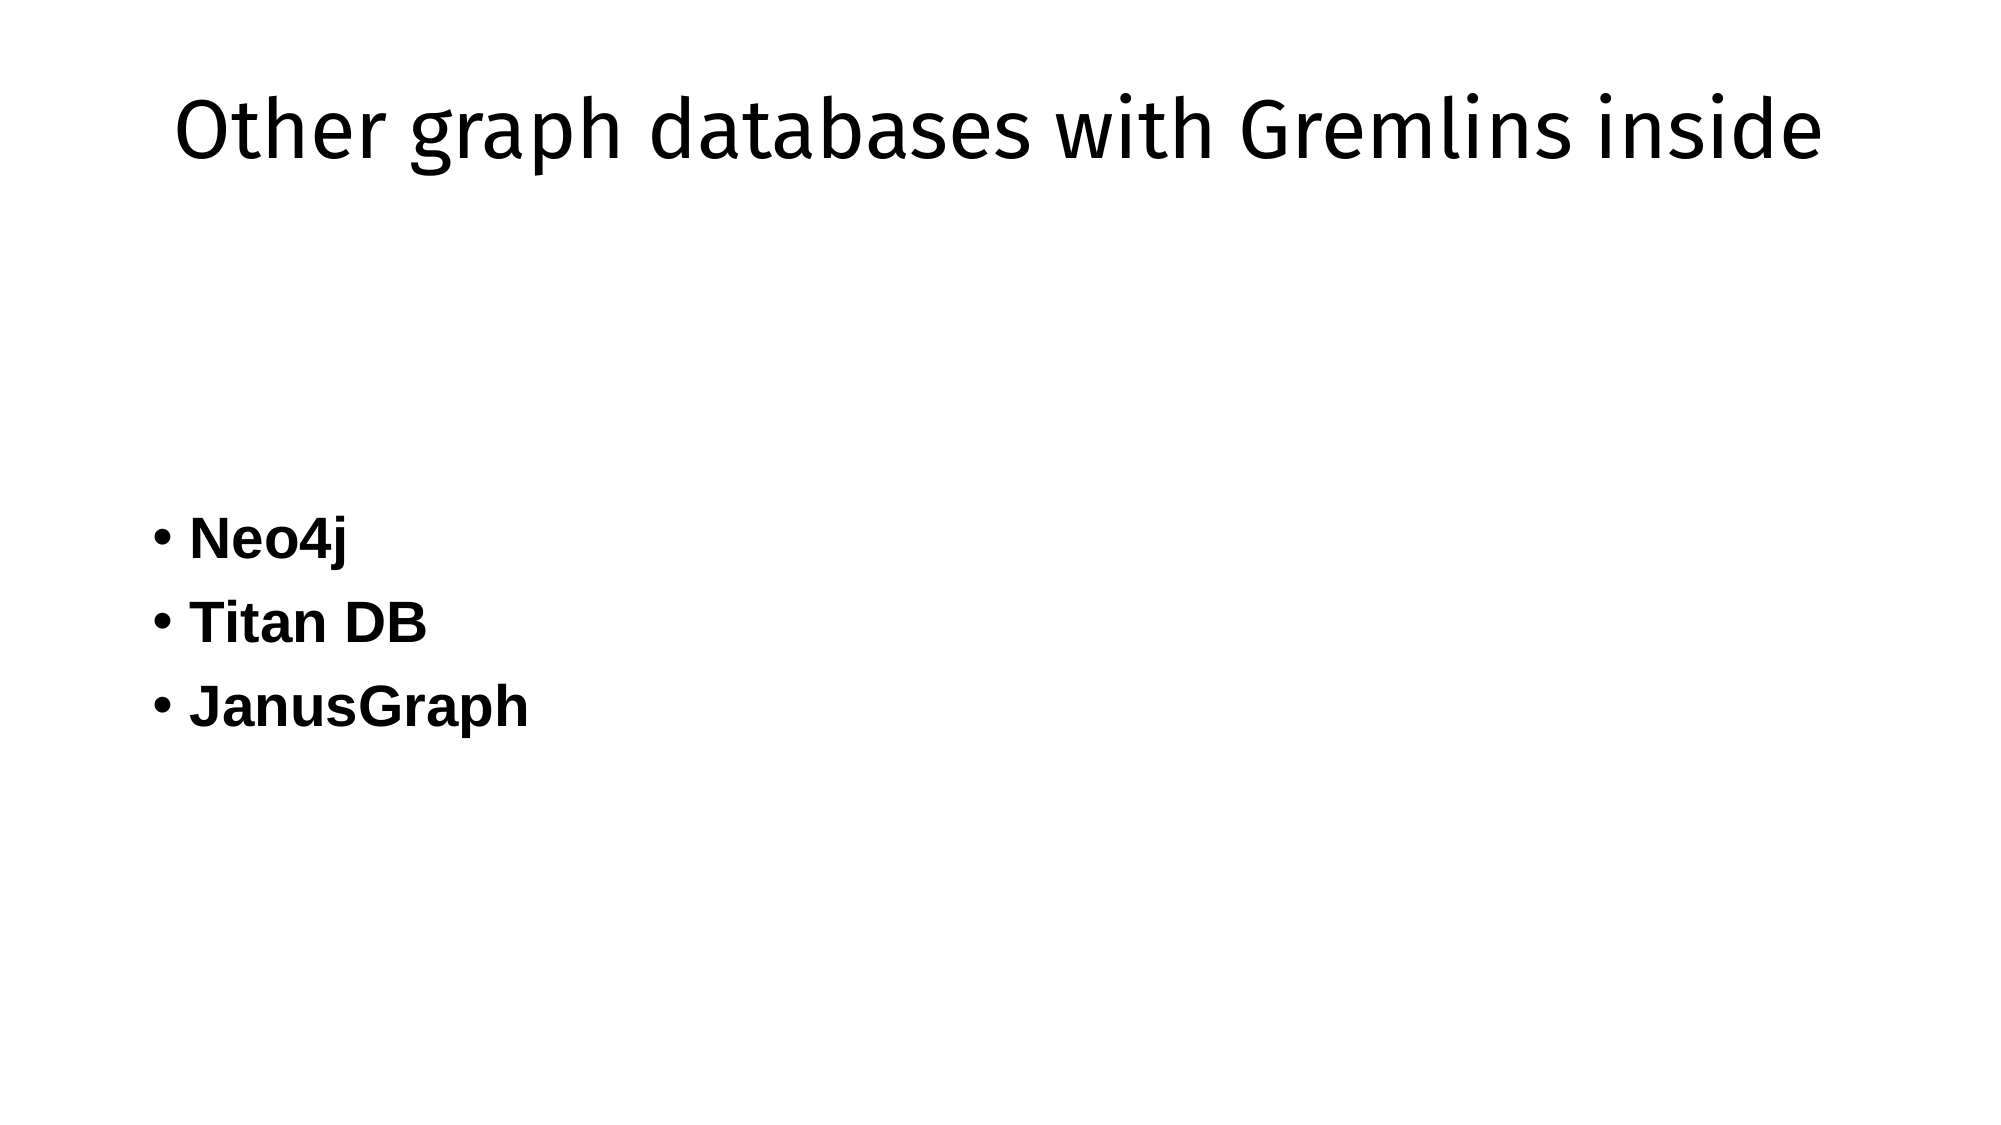

# Other graph databases with Gremlins inside
Neo4j
Titan DB
JanusGraph